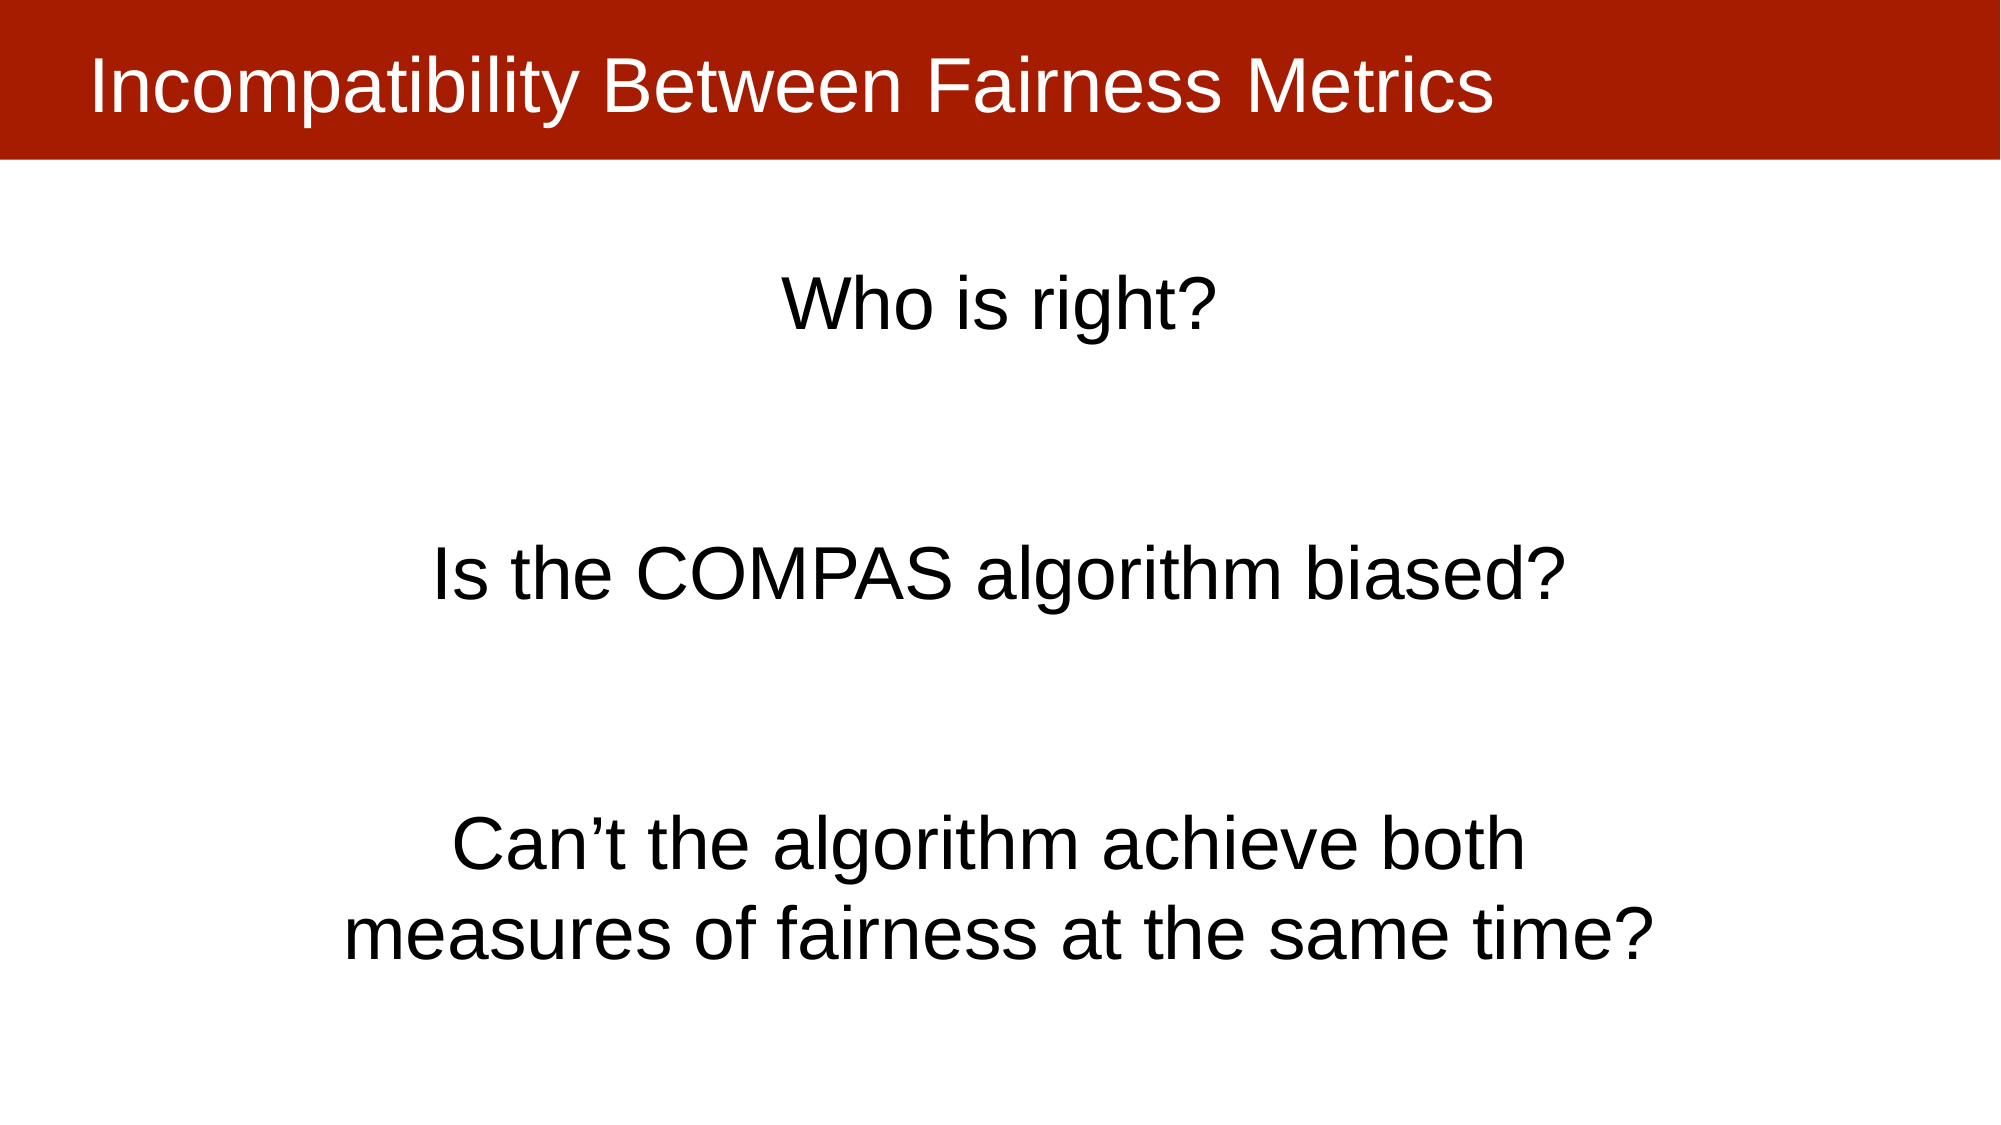

# Incompatibility Between Fairness Metrics
Who is right?

Is the COMPAS algorithm biased?

Can’t the algorithm achieve both
measures of fairness at the same time?